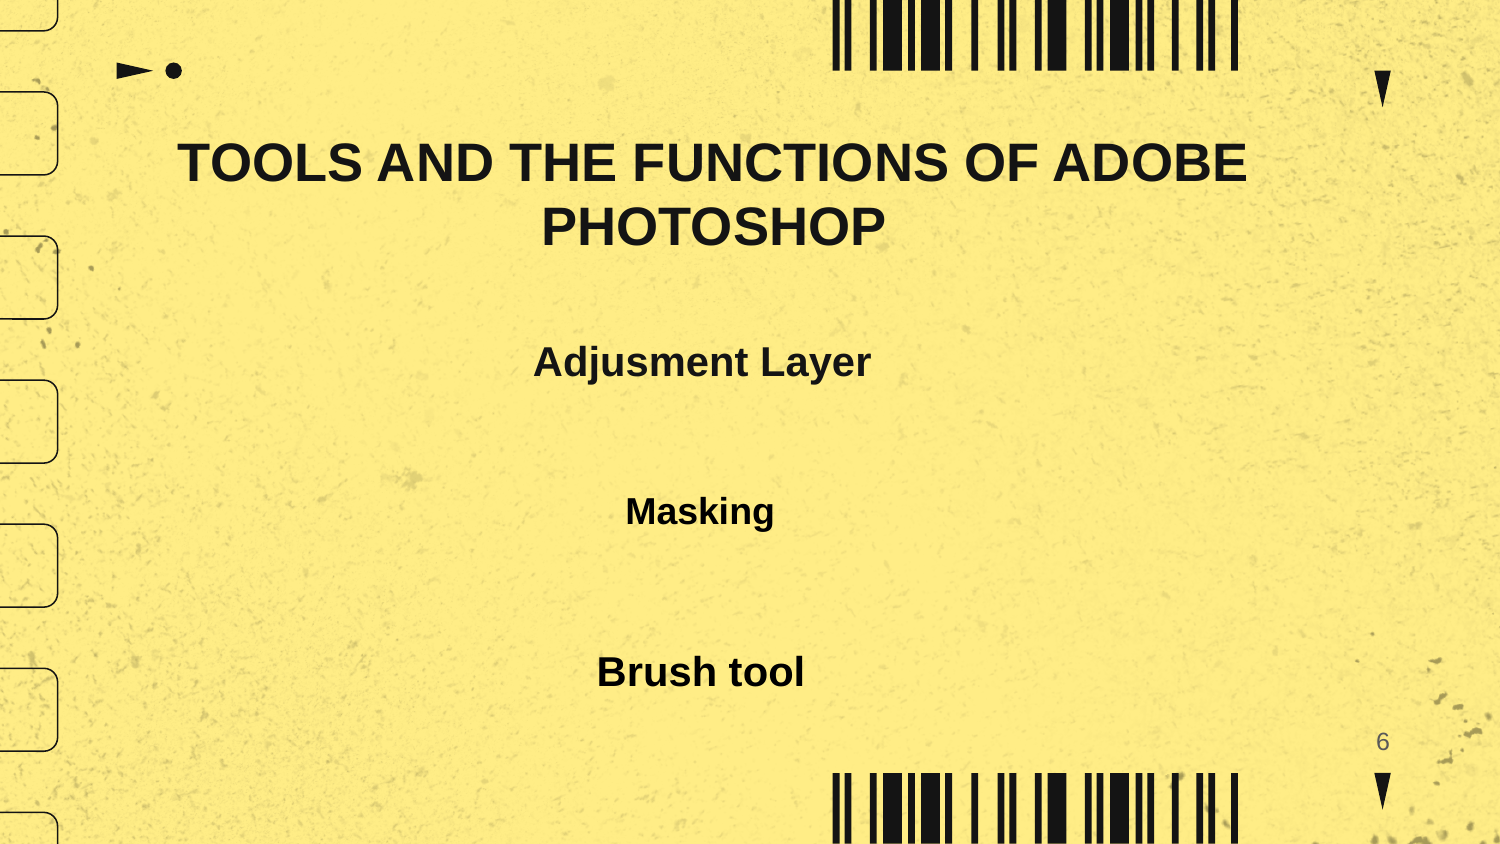

TOOLS AND THE FUNCTIONS OF ADOBE PHOTOSHOP
# Adjusment Layer
Masking
Brush tool